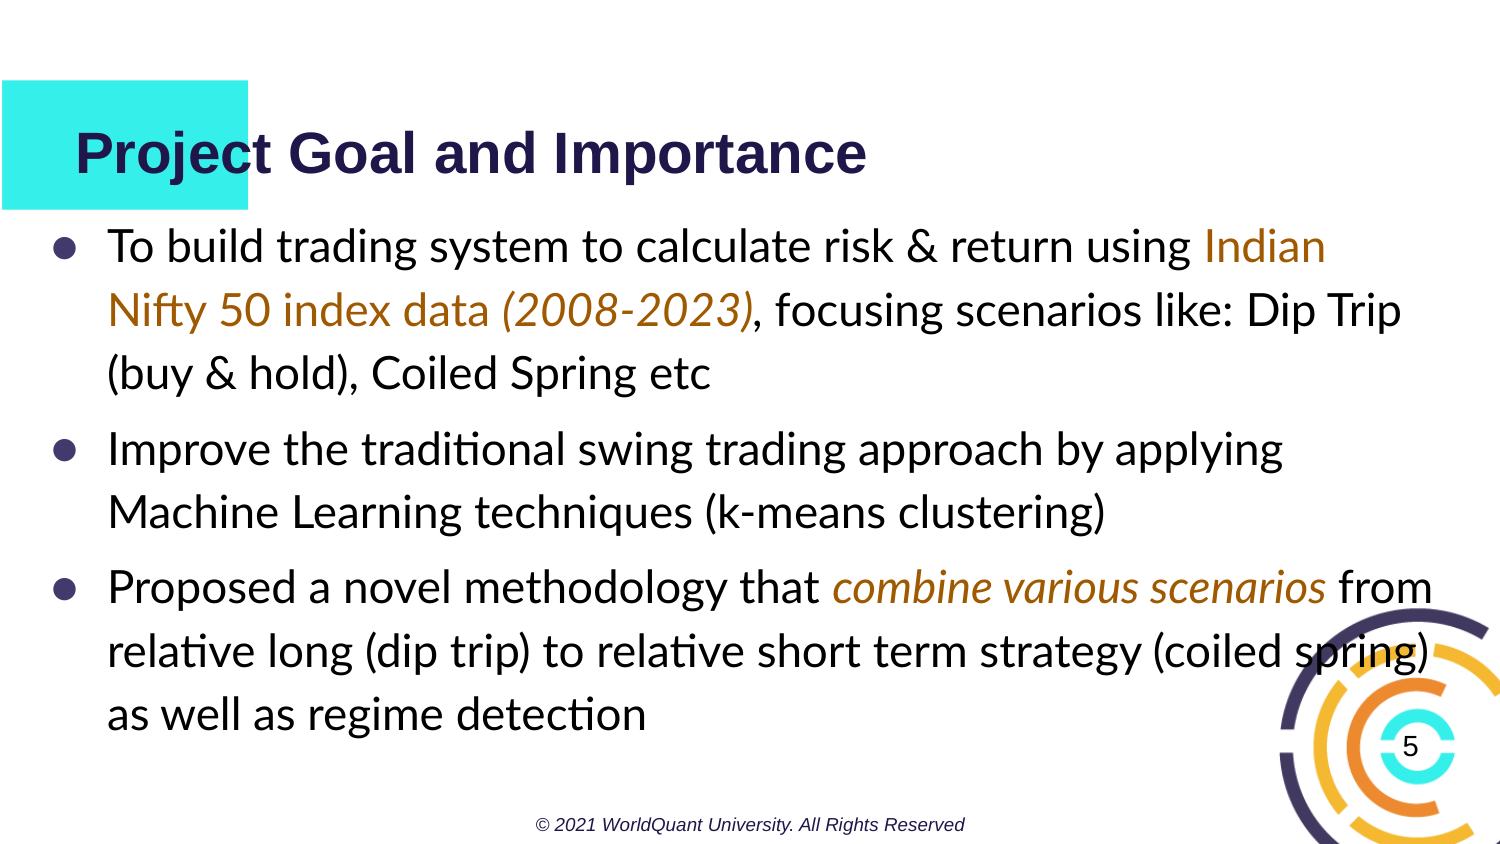

# Project Goal and Importance
To build trading system to calculate risk & return using Indian Nifty 50 index data (2008-2023), focusing scenarios like: Dip Trip (buy & hold), Coiled Spring etc
Improve the traditional swing trading approach by applying Machine Learning techniques (k-means clustering)
Proposed a novel methodology that combine various scenarios from relative long (dip trip) to relative short term strategy (coiled spring) as well as regime detection